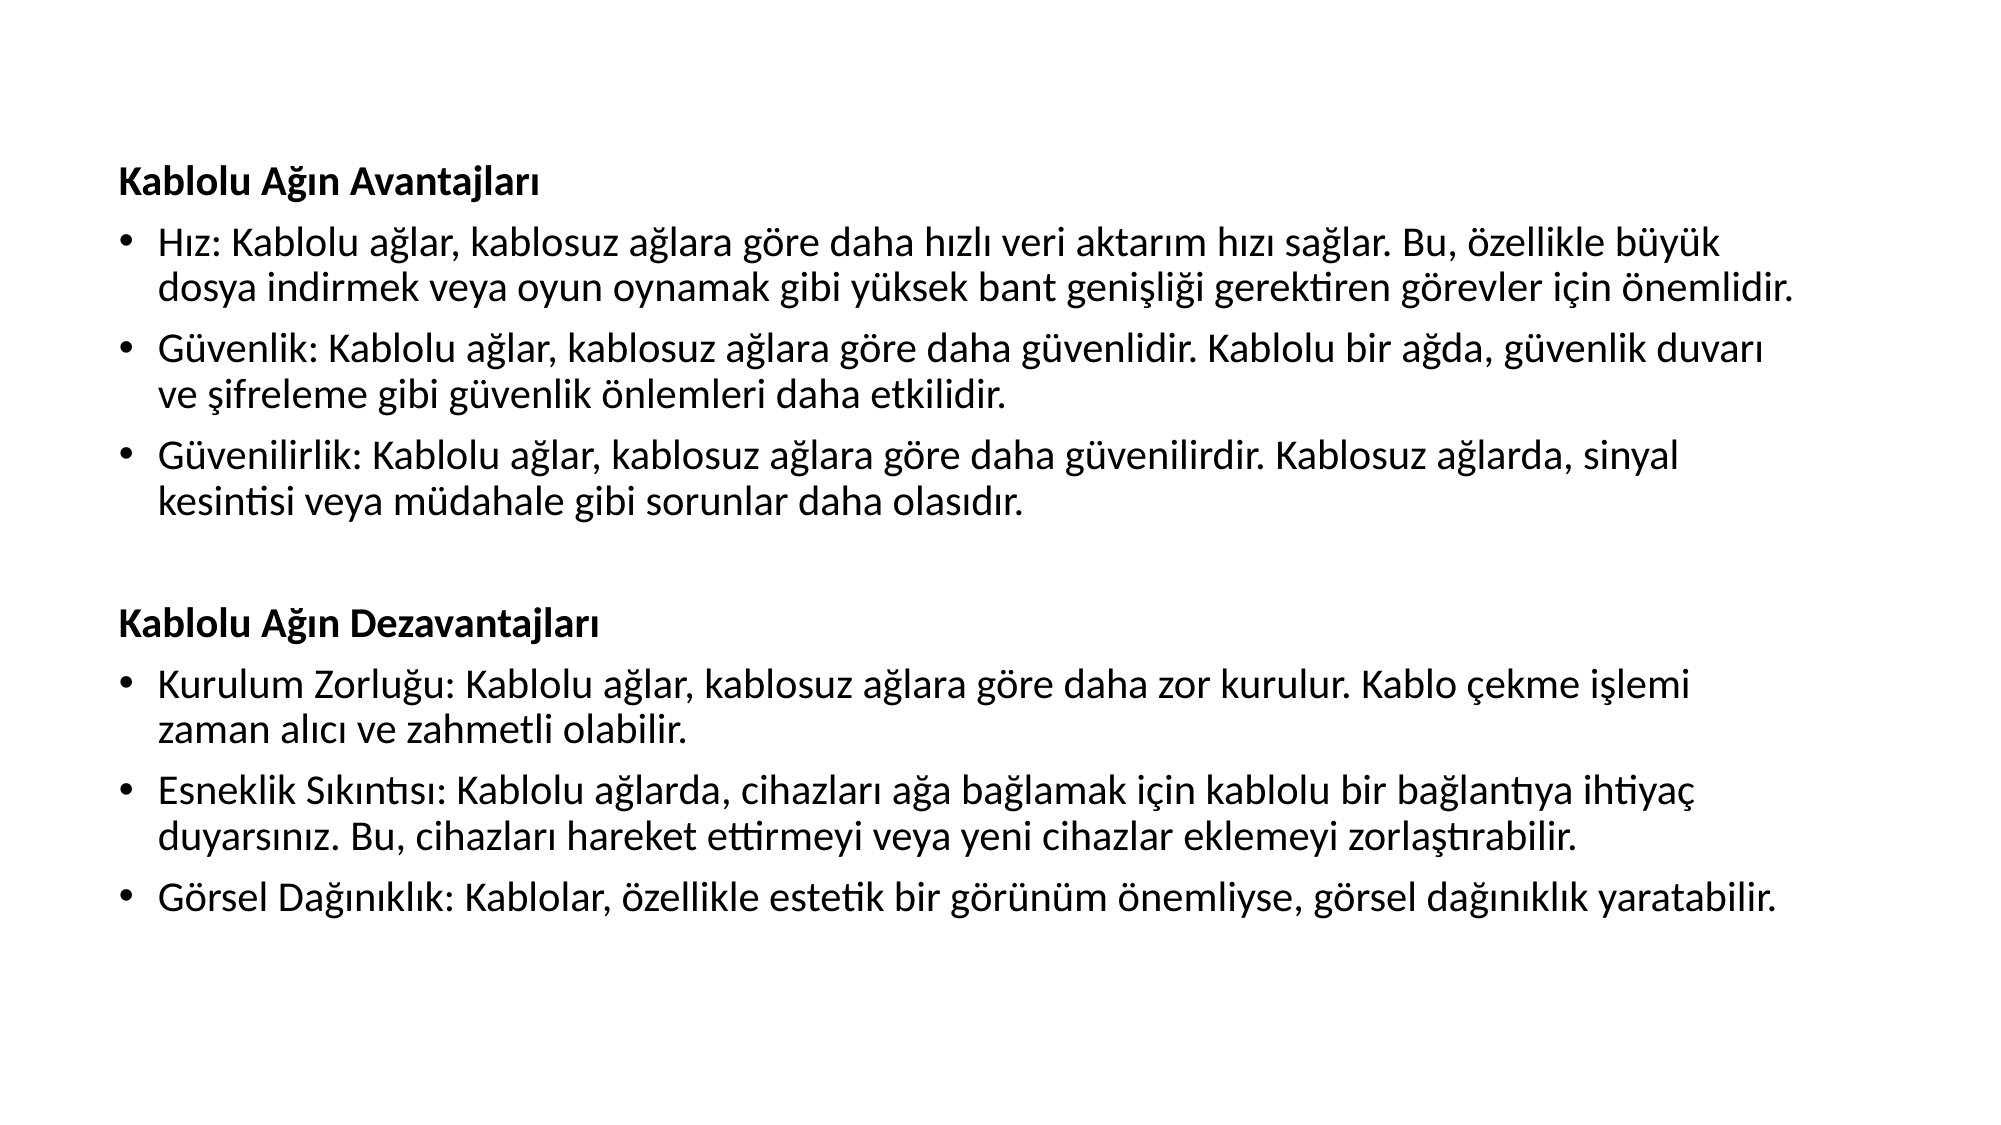

Kablolu Ağın Avantajları
Hız: Kablolu ağlar, kablosuz ağlara göre daha hızlı veri aktarım hızı sağlar. Bu, özellikle büyük dosya indirmek veya oyun oynamak gibi yüksek bant genişliği gerektiren görevler için önemlidir.
Güvenlik: Kablolu ağlar, kablosuz ağlara göre daha güvenlidir. Kablolu bir ağda, güvenlik duvarı ve şifreleme gibi güvenlik önlemleri daha etkilidir.
Güvenilirlik: Kablolu ağlar, kablosuz ağlara göre daha güvenilirdir. Kablosuz ağlarda, sinyal kesintisi veya müdahale gibi sorunlar daha olasıdır.

Kablolu Ağın Dezavantajları
Kurulum Zorluğu: Kablolu ağlar, kablosuz ağlara göre daha zor kurulur. Kablo çekme işlemi zaman alıcı ve zahmetli olabilir.
Esneklik Sıkıntısı: Kablolu ağlarda, cihazları ağa bağlamak için kablolu bir bağlantıya ihtiyaç duyarsınız. Bu, cihazları hareket ettirmeyi veya yeni cihazlar eklemeyi zorlaştırabilir.
Görsel Dağınıklık: Kablolar, özellikle estetik bir görünüm önemliyse, görsel dağınıklık yaratabilir.